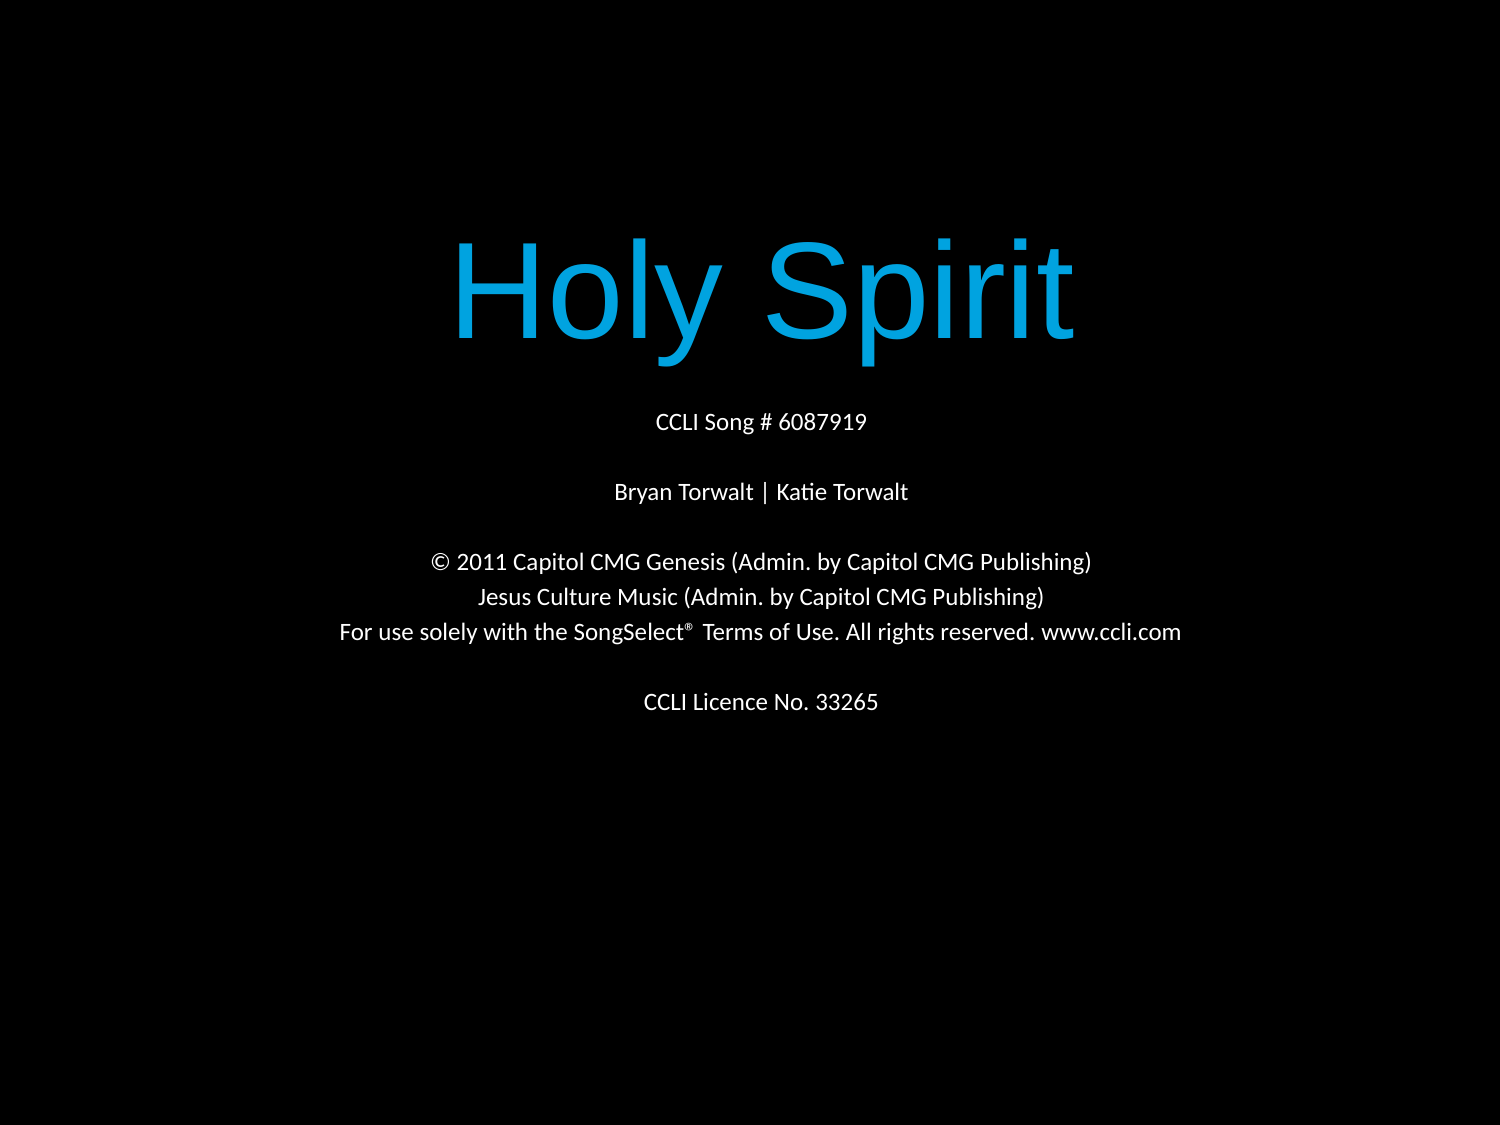

Holy Spirit

CCLI Song # 6087919

Bryan Torwalt | Katie Torwalt

© 2011 Capitol CMG Genesis (Admin. by Capitol CMG Publishing)
Jesus Culture Music (Admin. by Capitol CMG Publishing)
For use solely with the SongSelect® Terms of Use. All rights reserved. www.ccli.com

CCLI Licence No. 33265